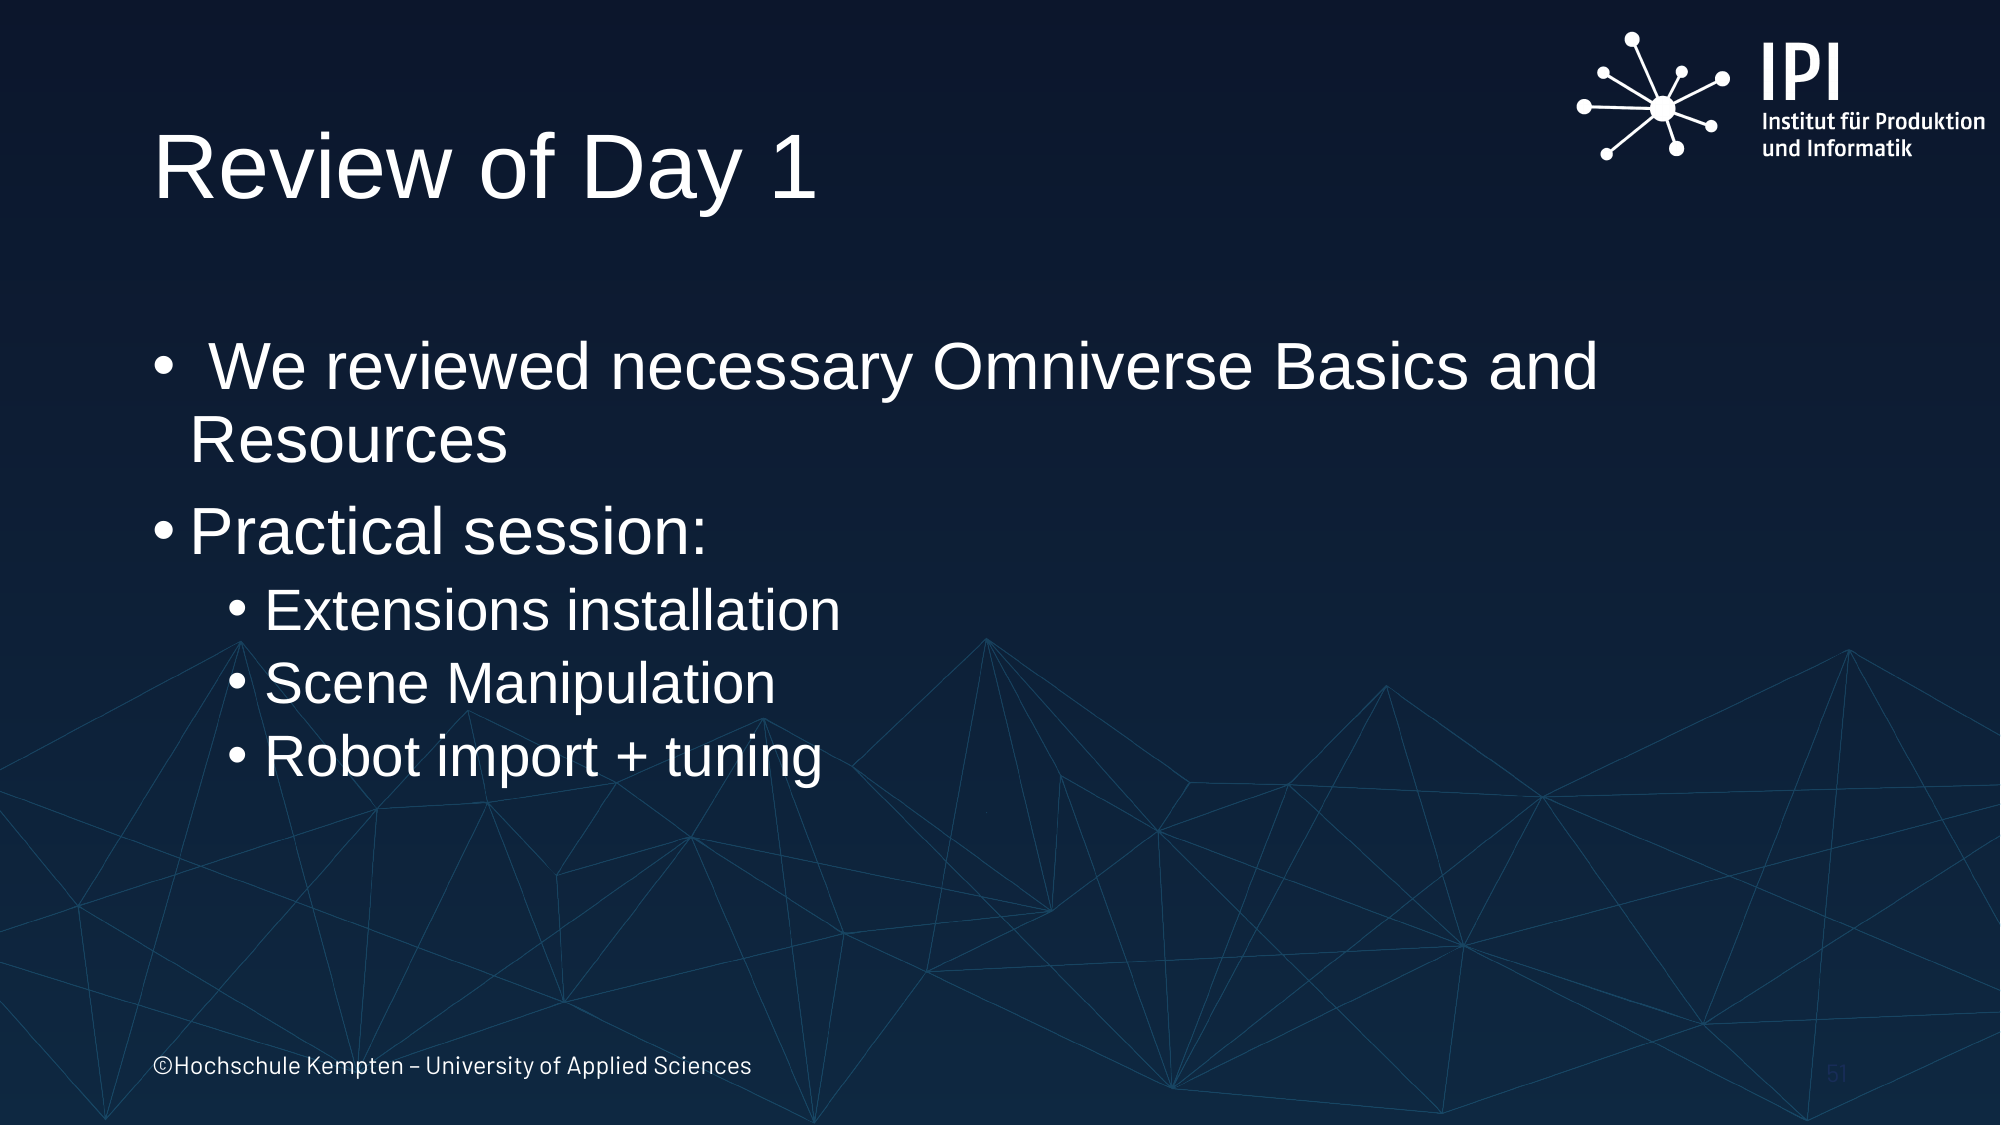

# Review of Day 1
 We reviewed necessary Omniverse Basics and Resources
Practical session:
Extensions installation
Scene Manipulation
Robot import + tuning